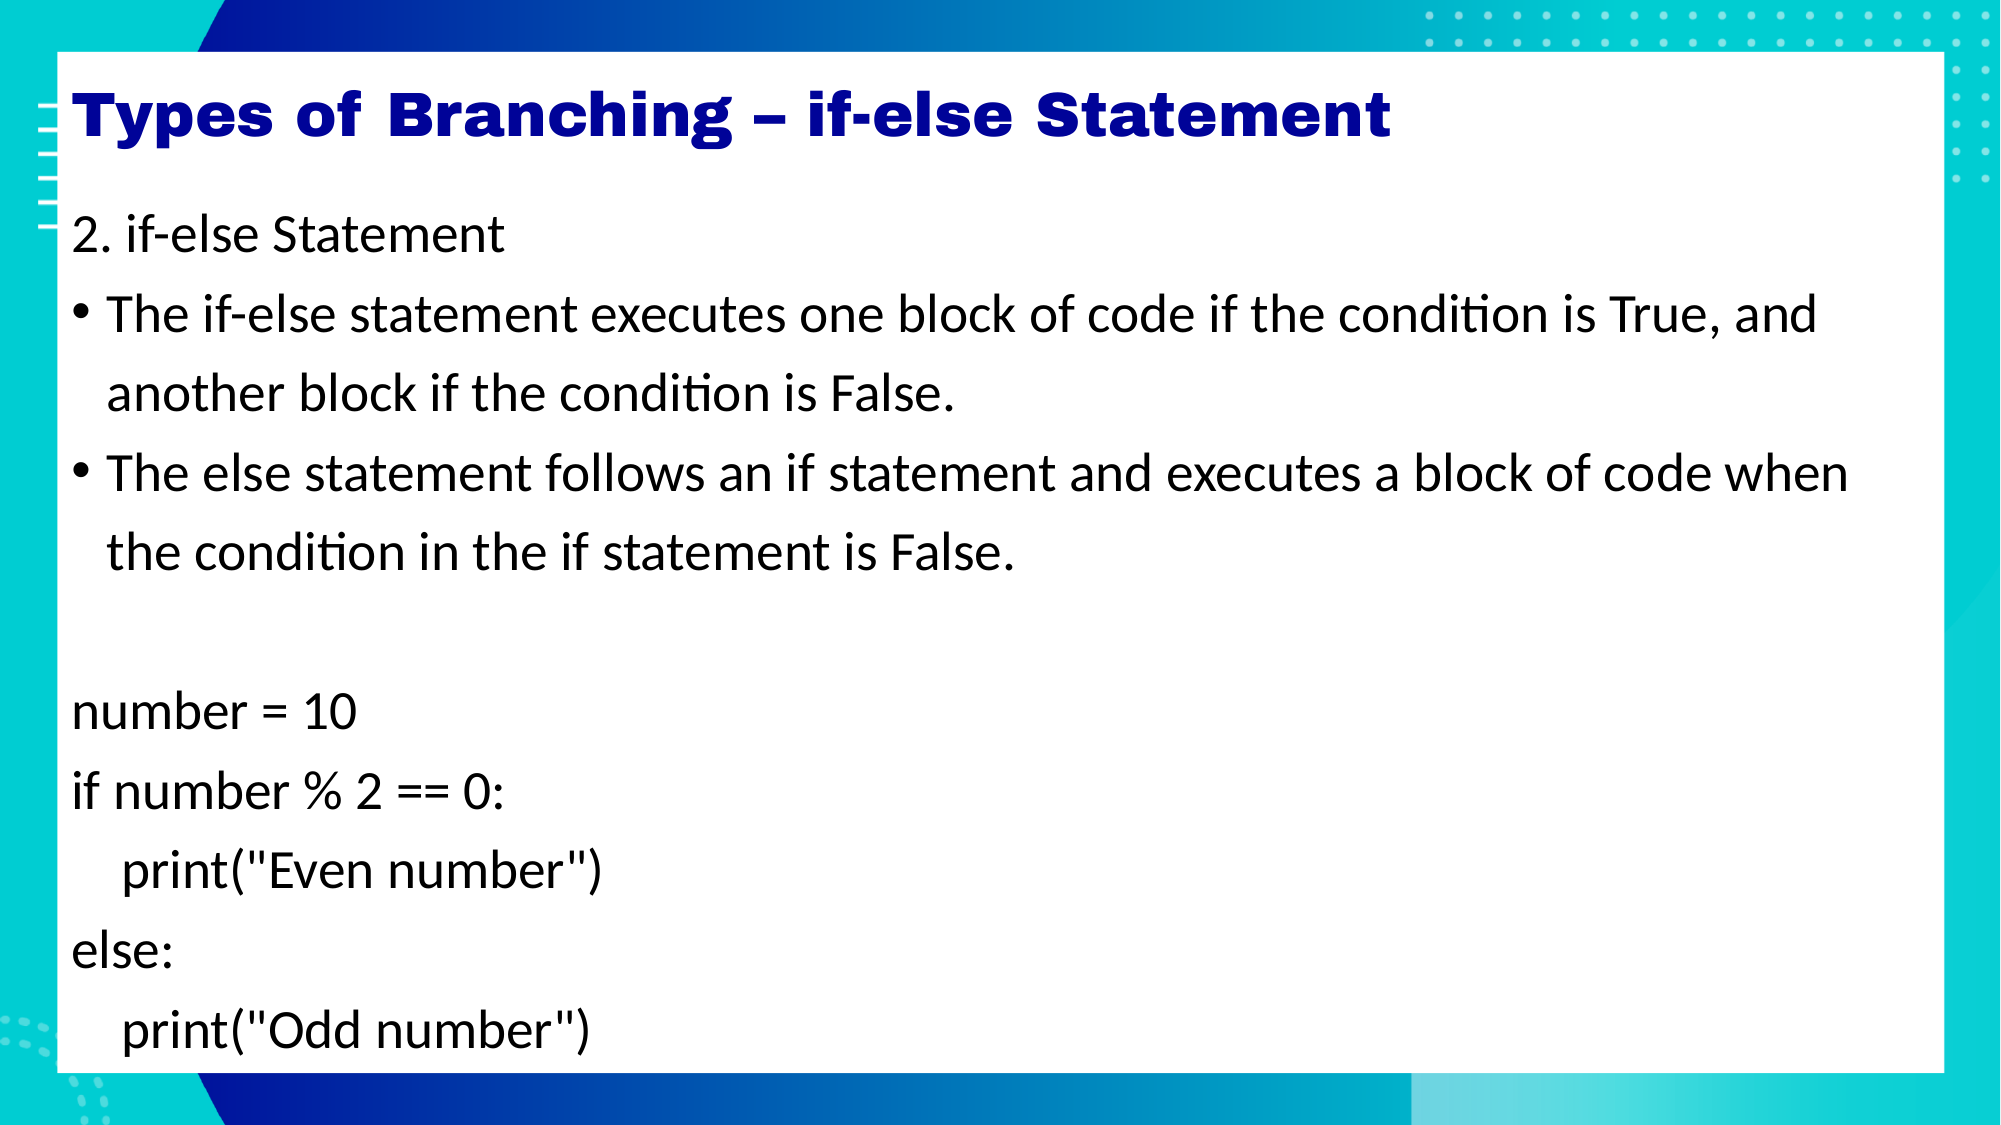

# Types of Branching – if-else Statement
2. if-else Statement
The if-else statement executes one block of code if the condition is True, and another block if the condition is False.
The else statement follows an if statement and executes a block of code when the condition in the if statement is False.

number = 10
if number % 2 == 0:
    print("Even number")
else:
    print("Odd number")